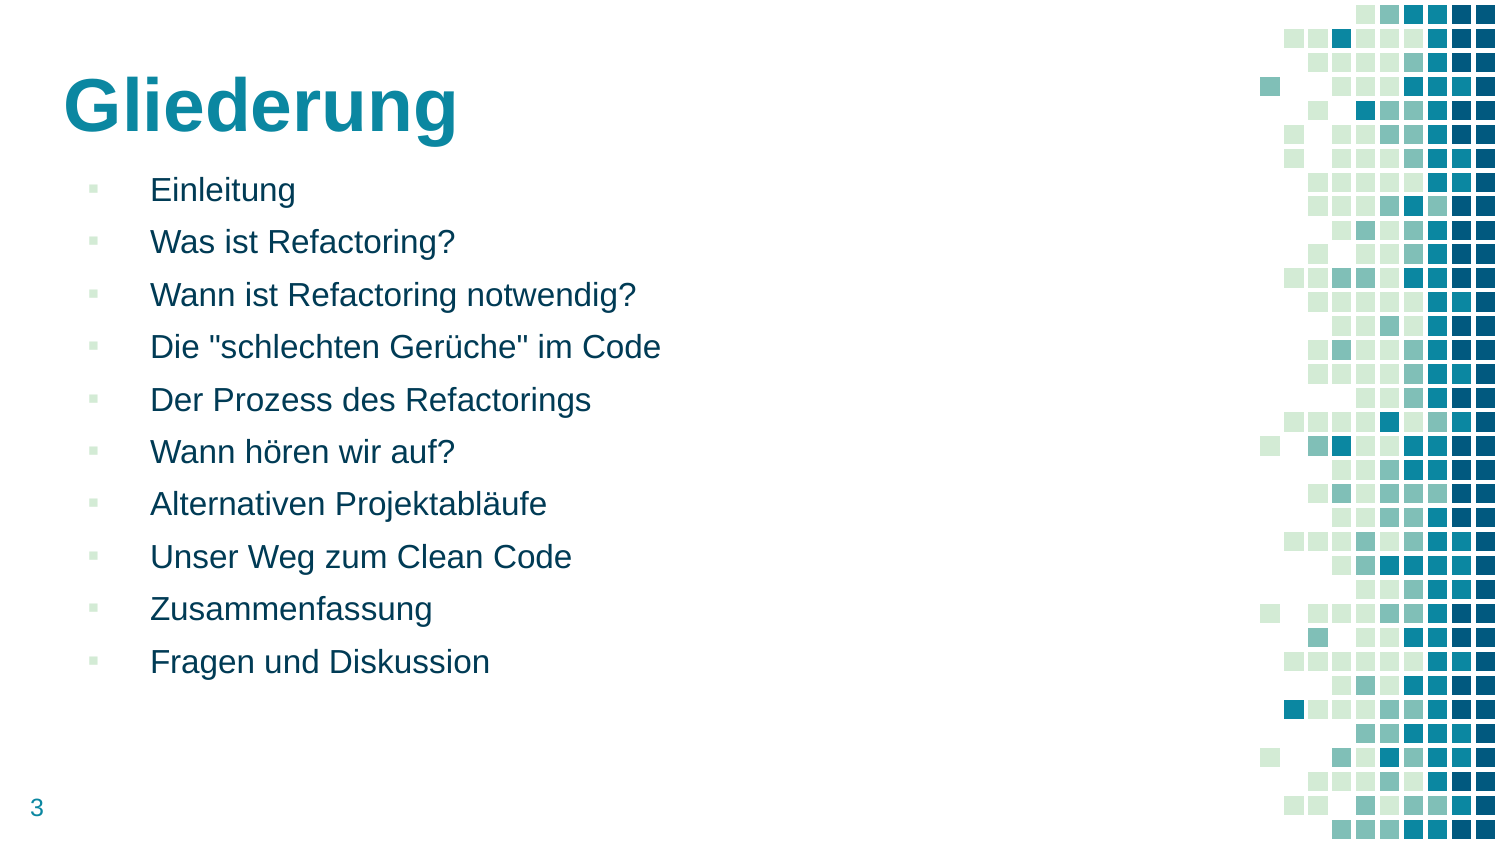

# Gliederung
Einleitung
Was ist Refactoring?
Wann ist Refactoring notwendig?
Die "schlechten Gerüche" im Code
Der Prozess des Refactorings
Wann hören wir auf?
Alternativen Projektabläufe
Unser Weg zum Clean Code
Zusammenfassung
Fragen und Diskussion
3